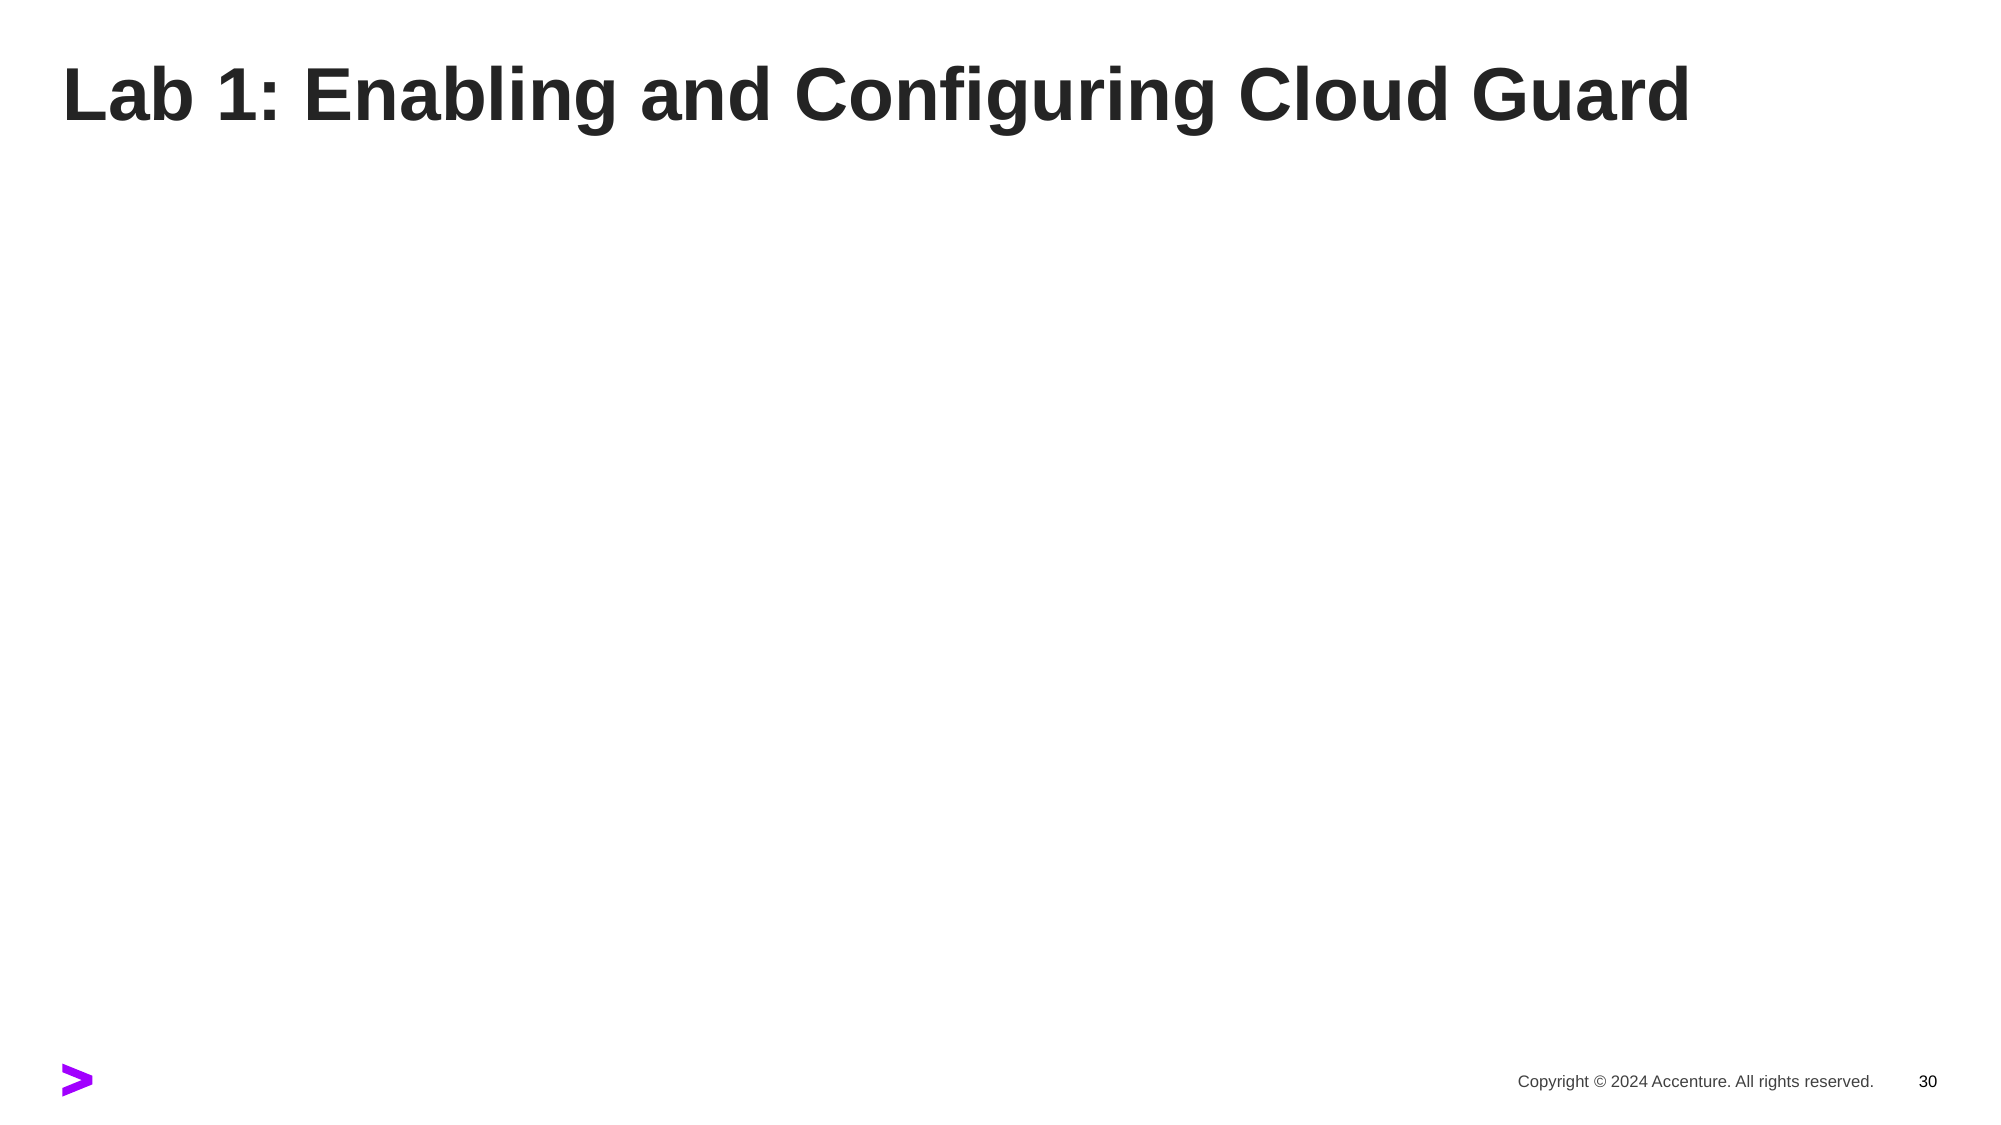

# Lab 1: Enabling and Configuring Cloud Guard

Copyright © 2024 Accenture. All rights reserved.
30